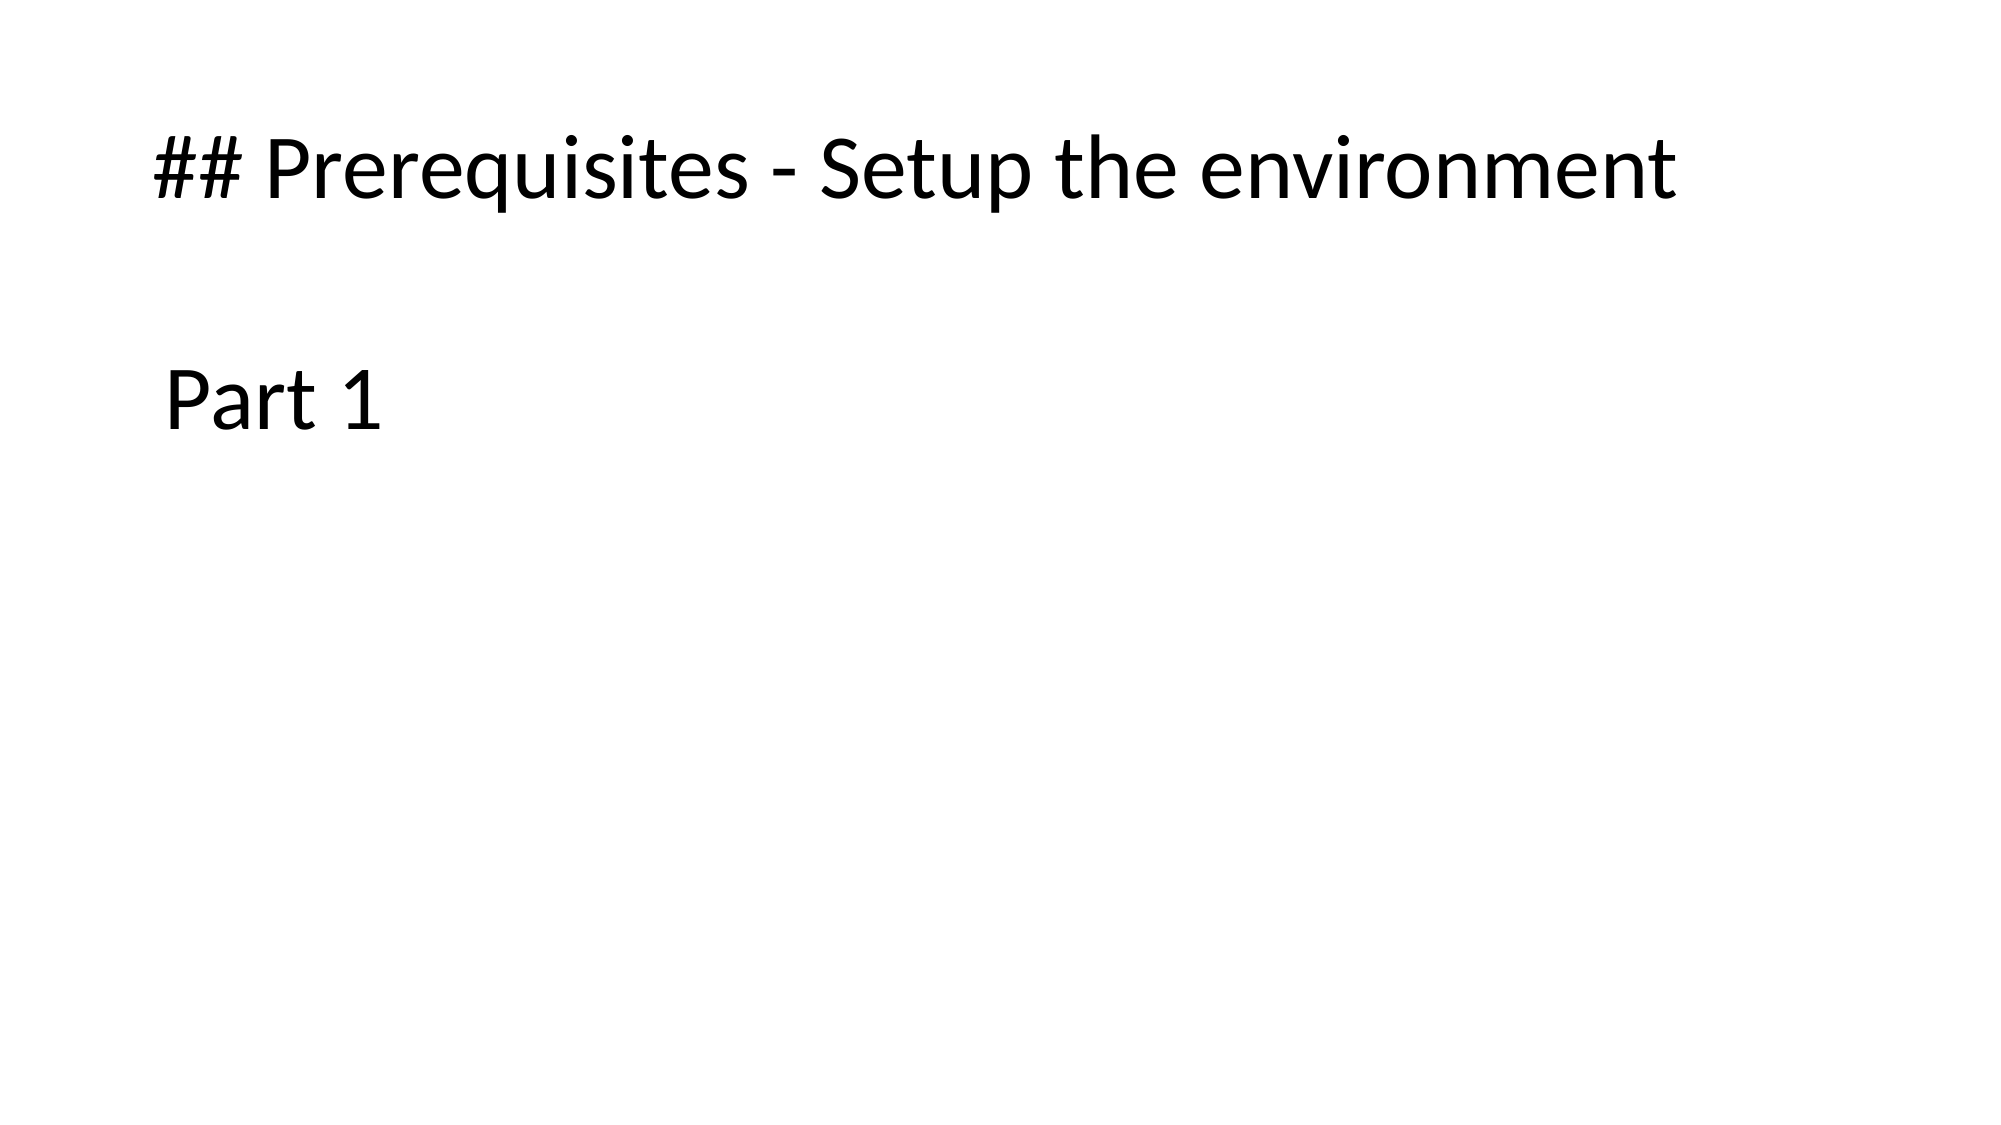

# ## Prerequisites - Setup the environment
Part 1